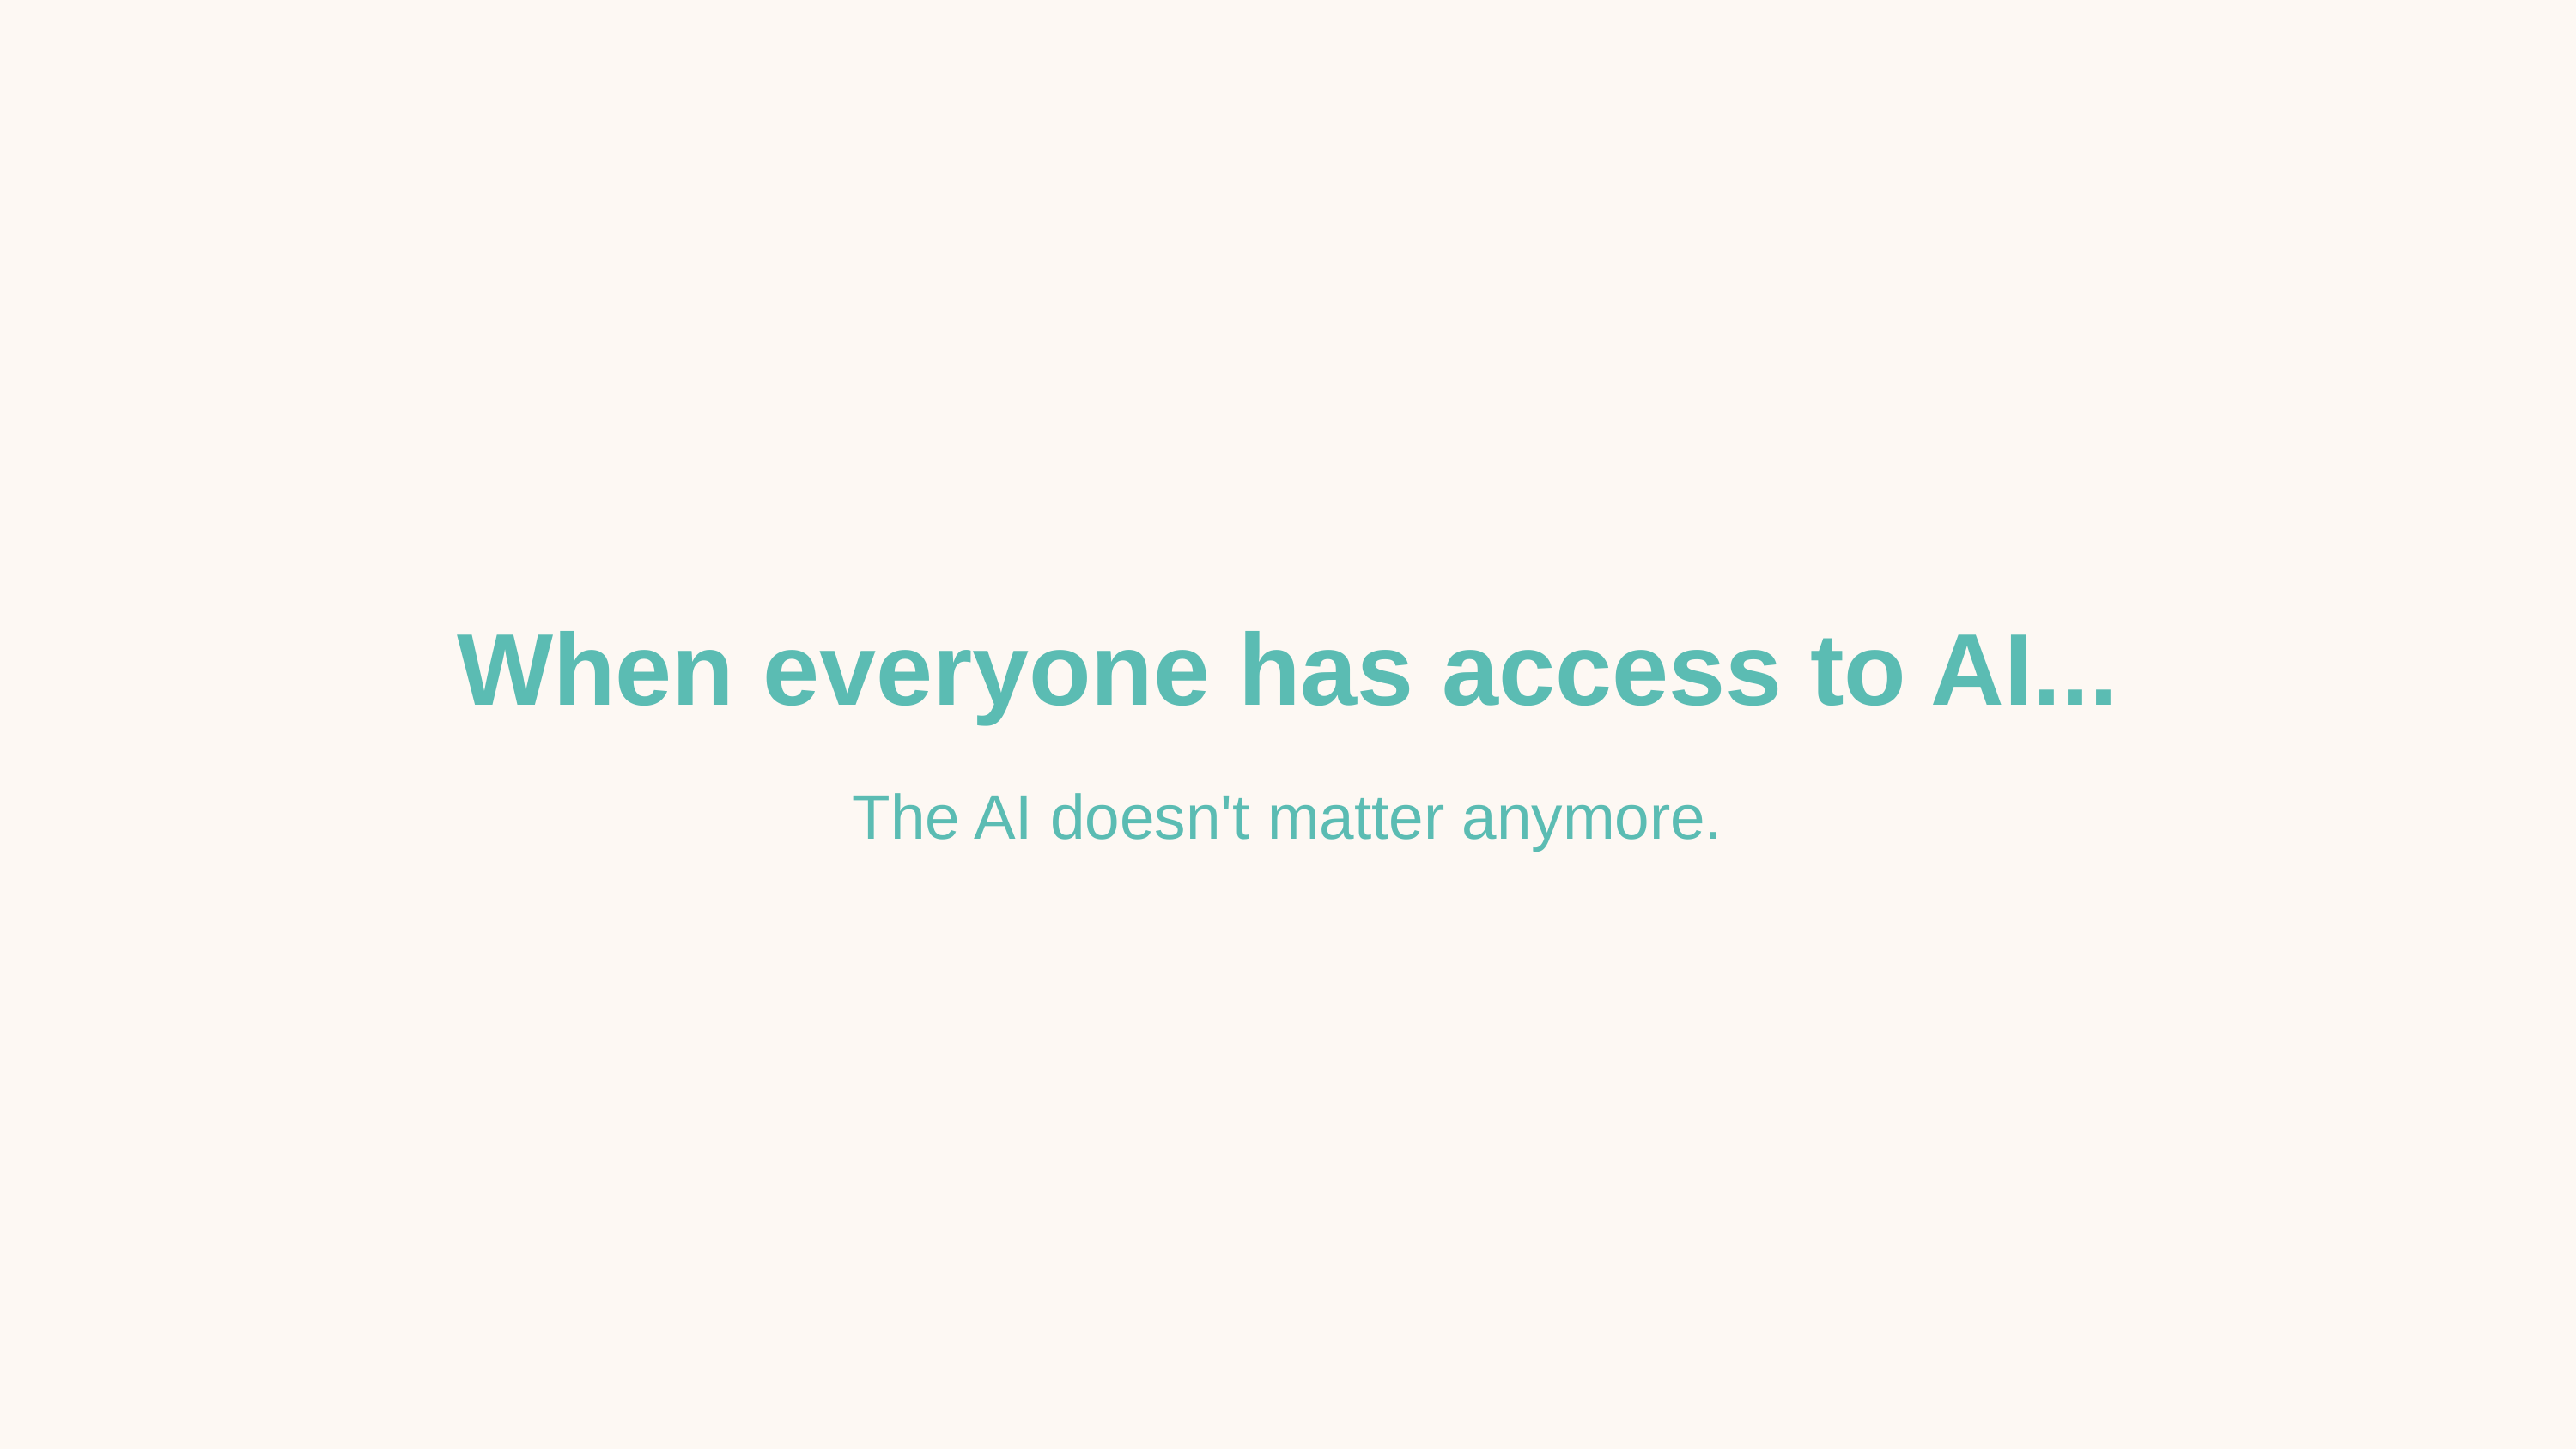

When everyone has access to AI...
The AI doesn't matter anymore.